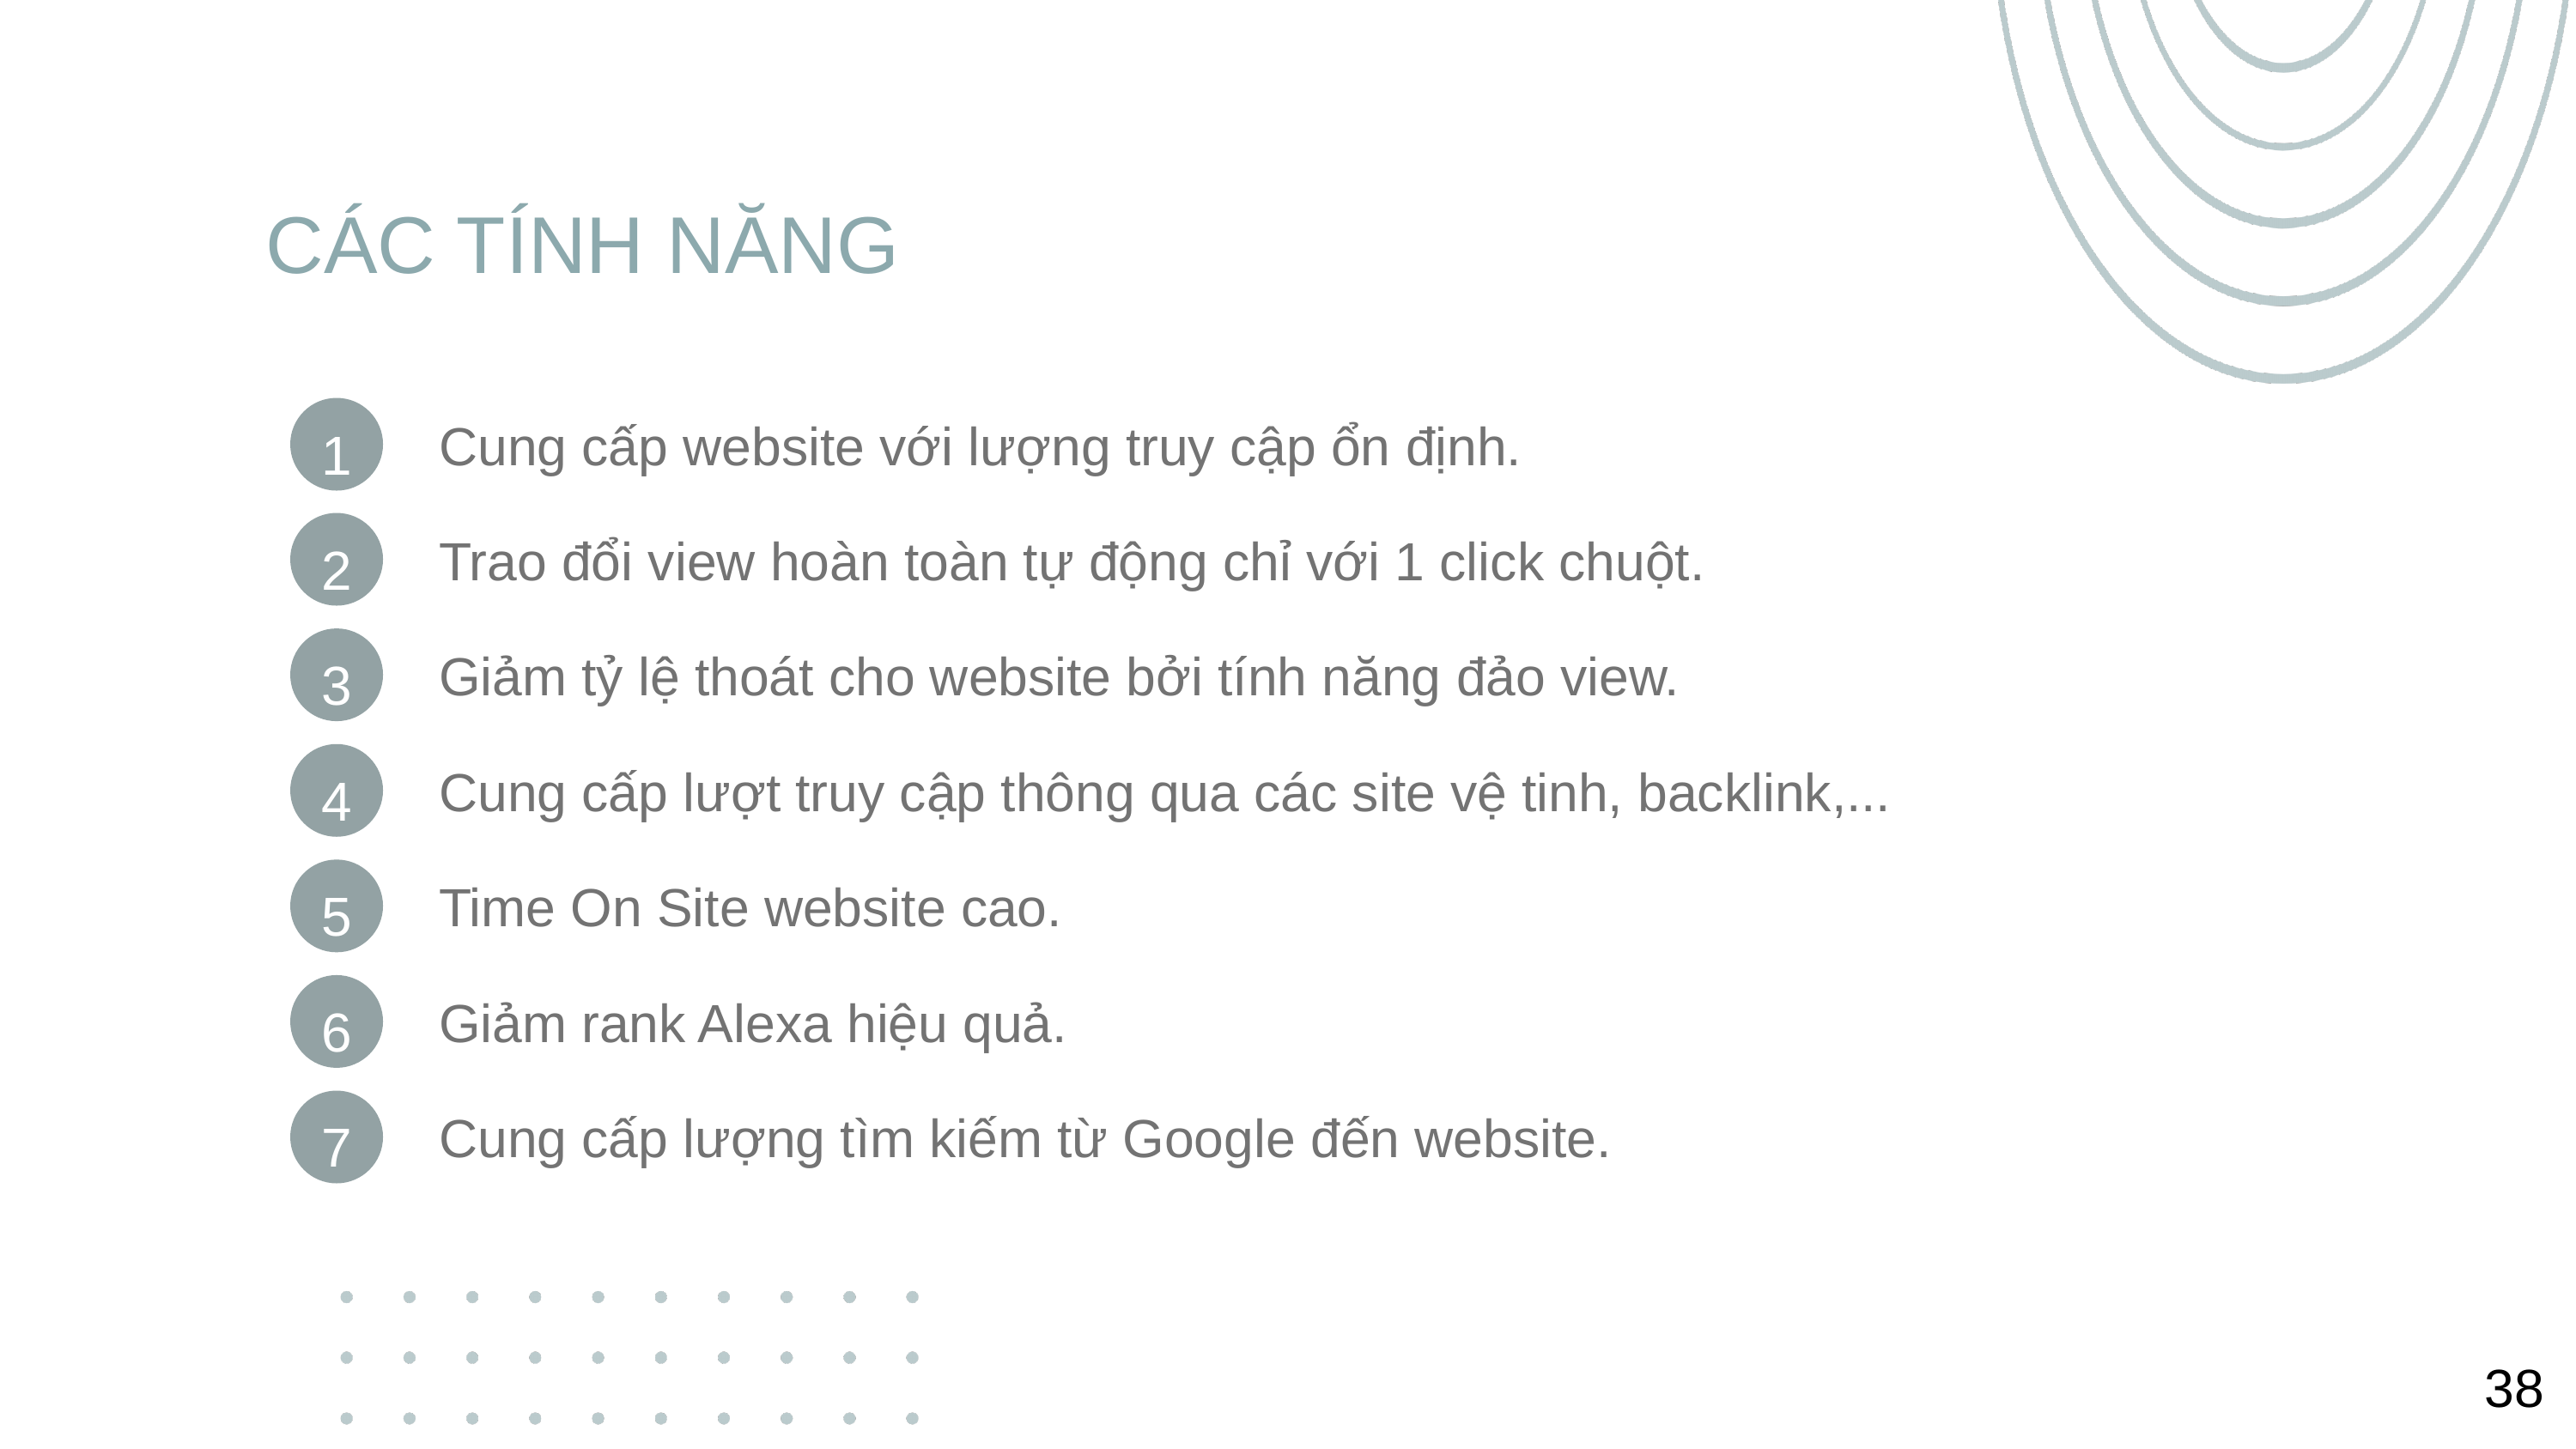

CÁC TÍNH NĂNG

1
Cung cấp website với lượng truy cập ổn định.

2
Trao đổi view hoàn toàn tự động chỉ với 1 click chuột.

3
Giảm tỷ lệ thoát cho website bởi tính năng đảo view.

4
Cung cấp lượt truy cập thông qua các site vệ tinh, backlink,...

5
Time On Site website cao.

6
Giảm rank Alexa hiệu quả.

7
Cung cấp lượng tìm kiếm từ Google đến website.

38